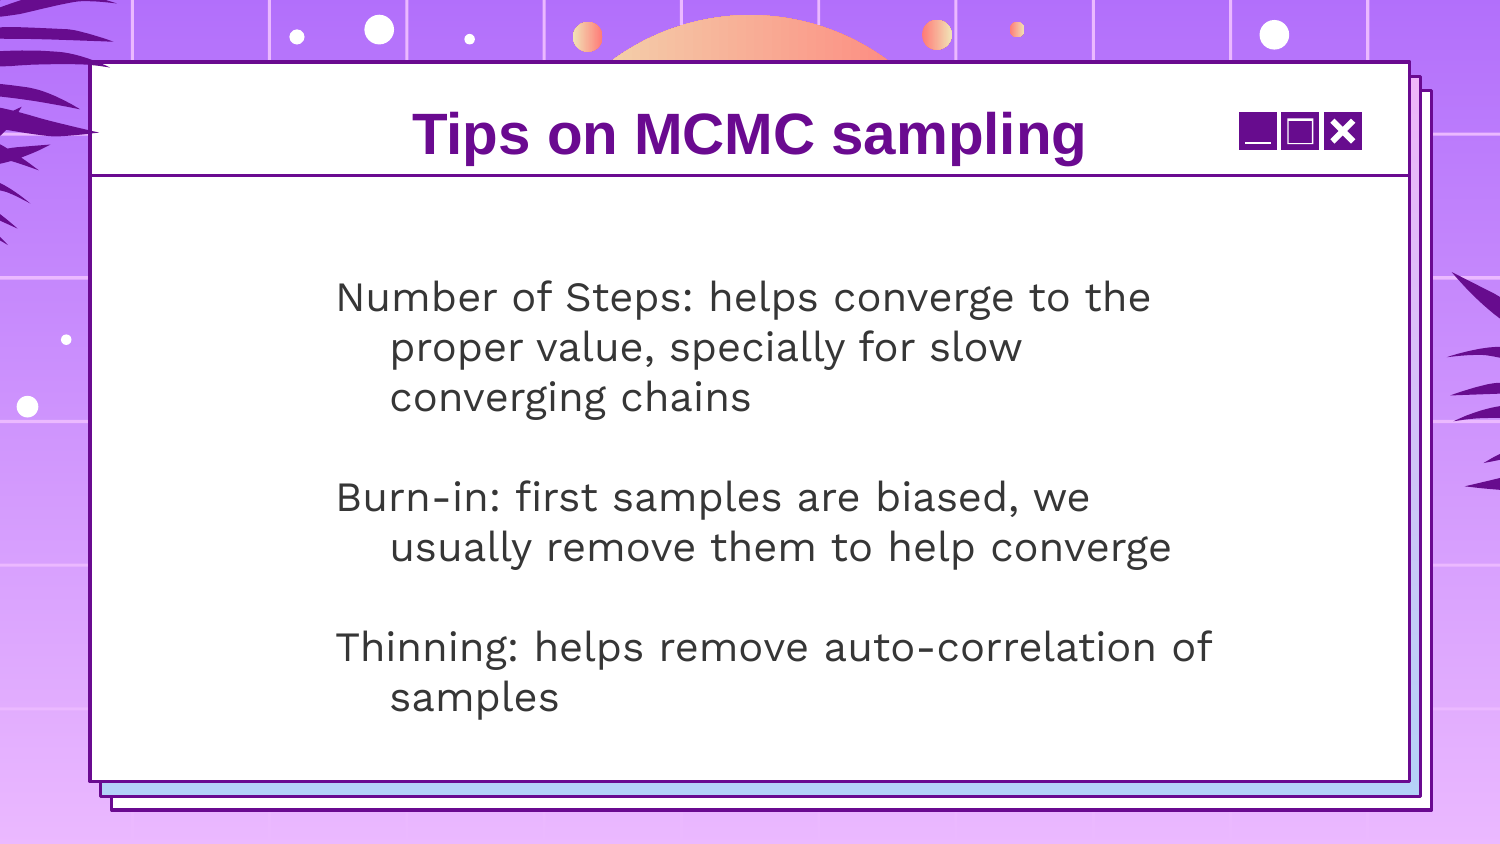

# Tips on MCMC sampling

Number of Steps: helps converge to the proper value, specially for slow converging chains

Burn-in: first samples are biased, we usually remove them to help converge

Thinning: helps remove auto-correlation of samples